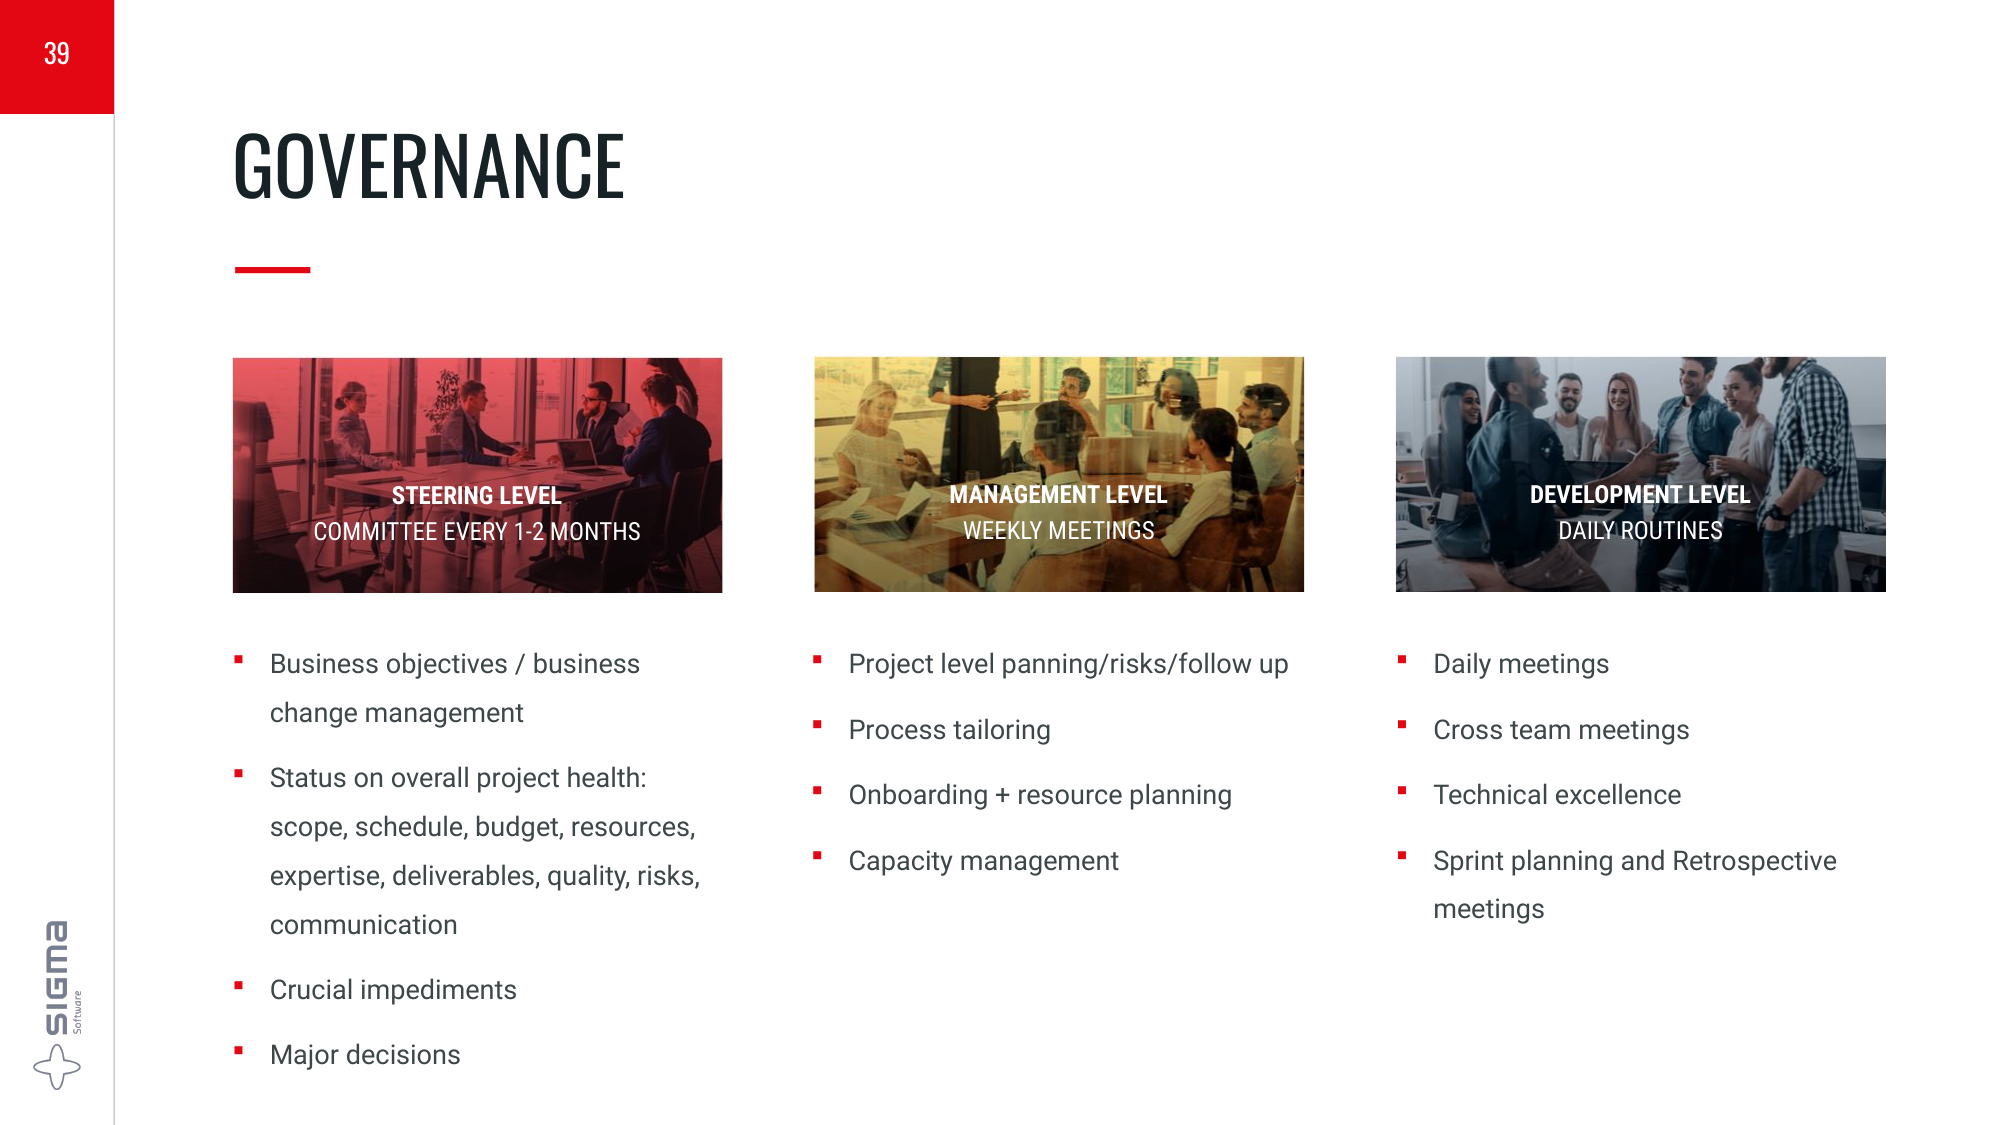

39
# GOVERNANCE —
MANAGEMENT LEVEL
WEEKLY MEETINGS
DEVELOPMENT LEVEL
DAILY ROUTINES
STEERING LEVEL
COMMITTEE EVERY 1-2 MONTHS
Business objectives / business change management
Status on overall project health: scope, schedule, budget, resources, expertise, deliverables, quality, risks, communication
Crucial impediments
Major decisions
Project level panning/risks/follow up
Process tailoring
Onboarding + resource planning
Capacity management
Daily meetings
Cross team meetings
Technical excellence
Sprint planning and Retrospective meetings